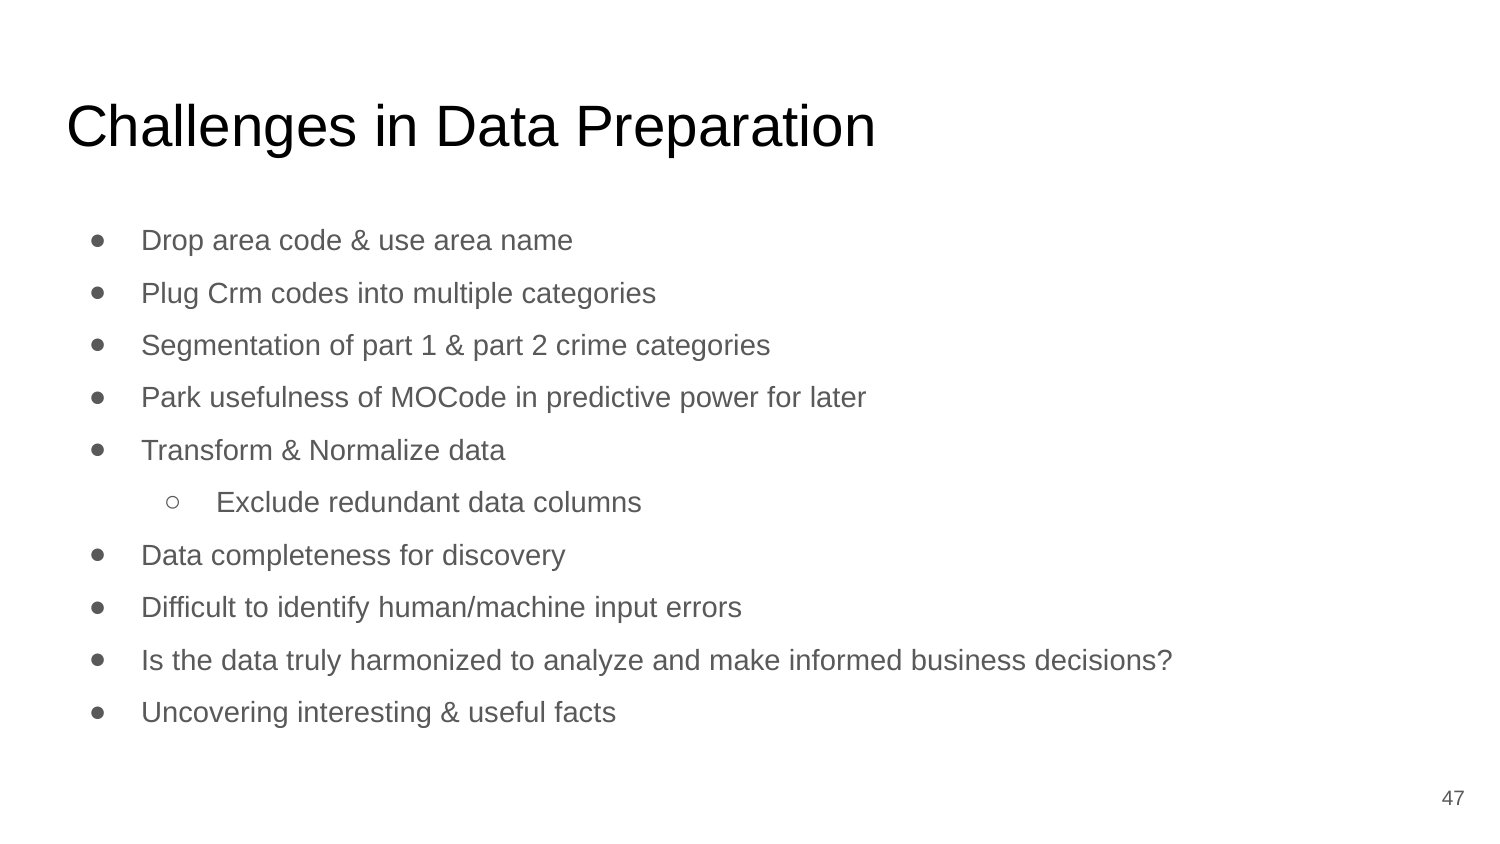

# Challenges in Data Preparation
Drop area code & use area name
Plug Crm codes into multiple categories
Segmentation of part 1 & part 2 crime categories
Park usefulness of MOCode in predictive power for later
Transform & Normalize data
Exclude redundant data columns
Data completeness for discovery
Difficult to identify human/machine input errors
Is the data truly harmonized to analyze and make informed business decisions?
Uncovering interesting & useful facts
47